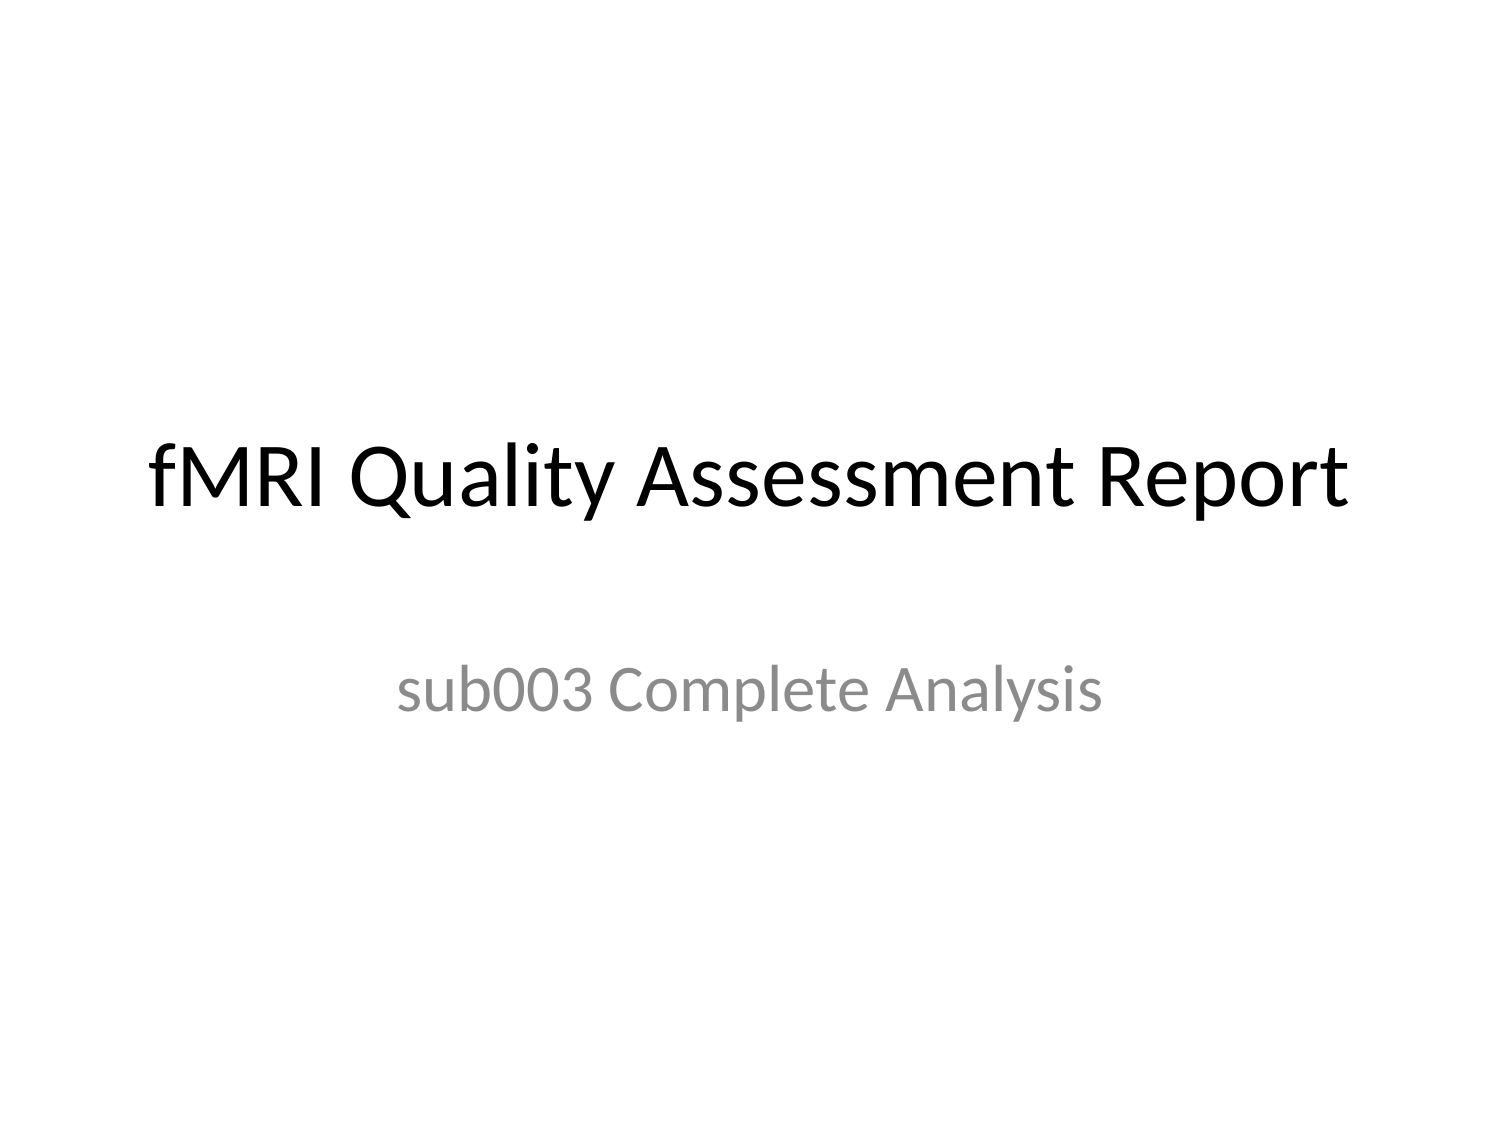

# fMRI Quality Assessment Report
sub003 Complete Analysis